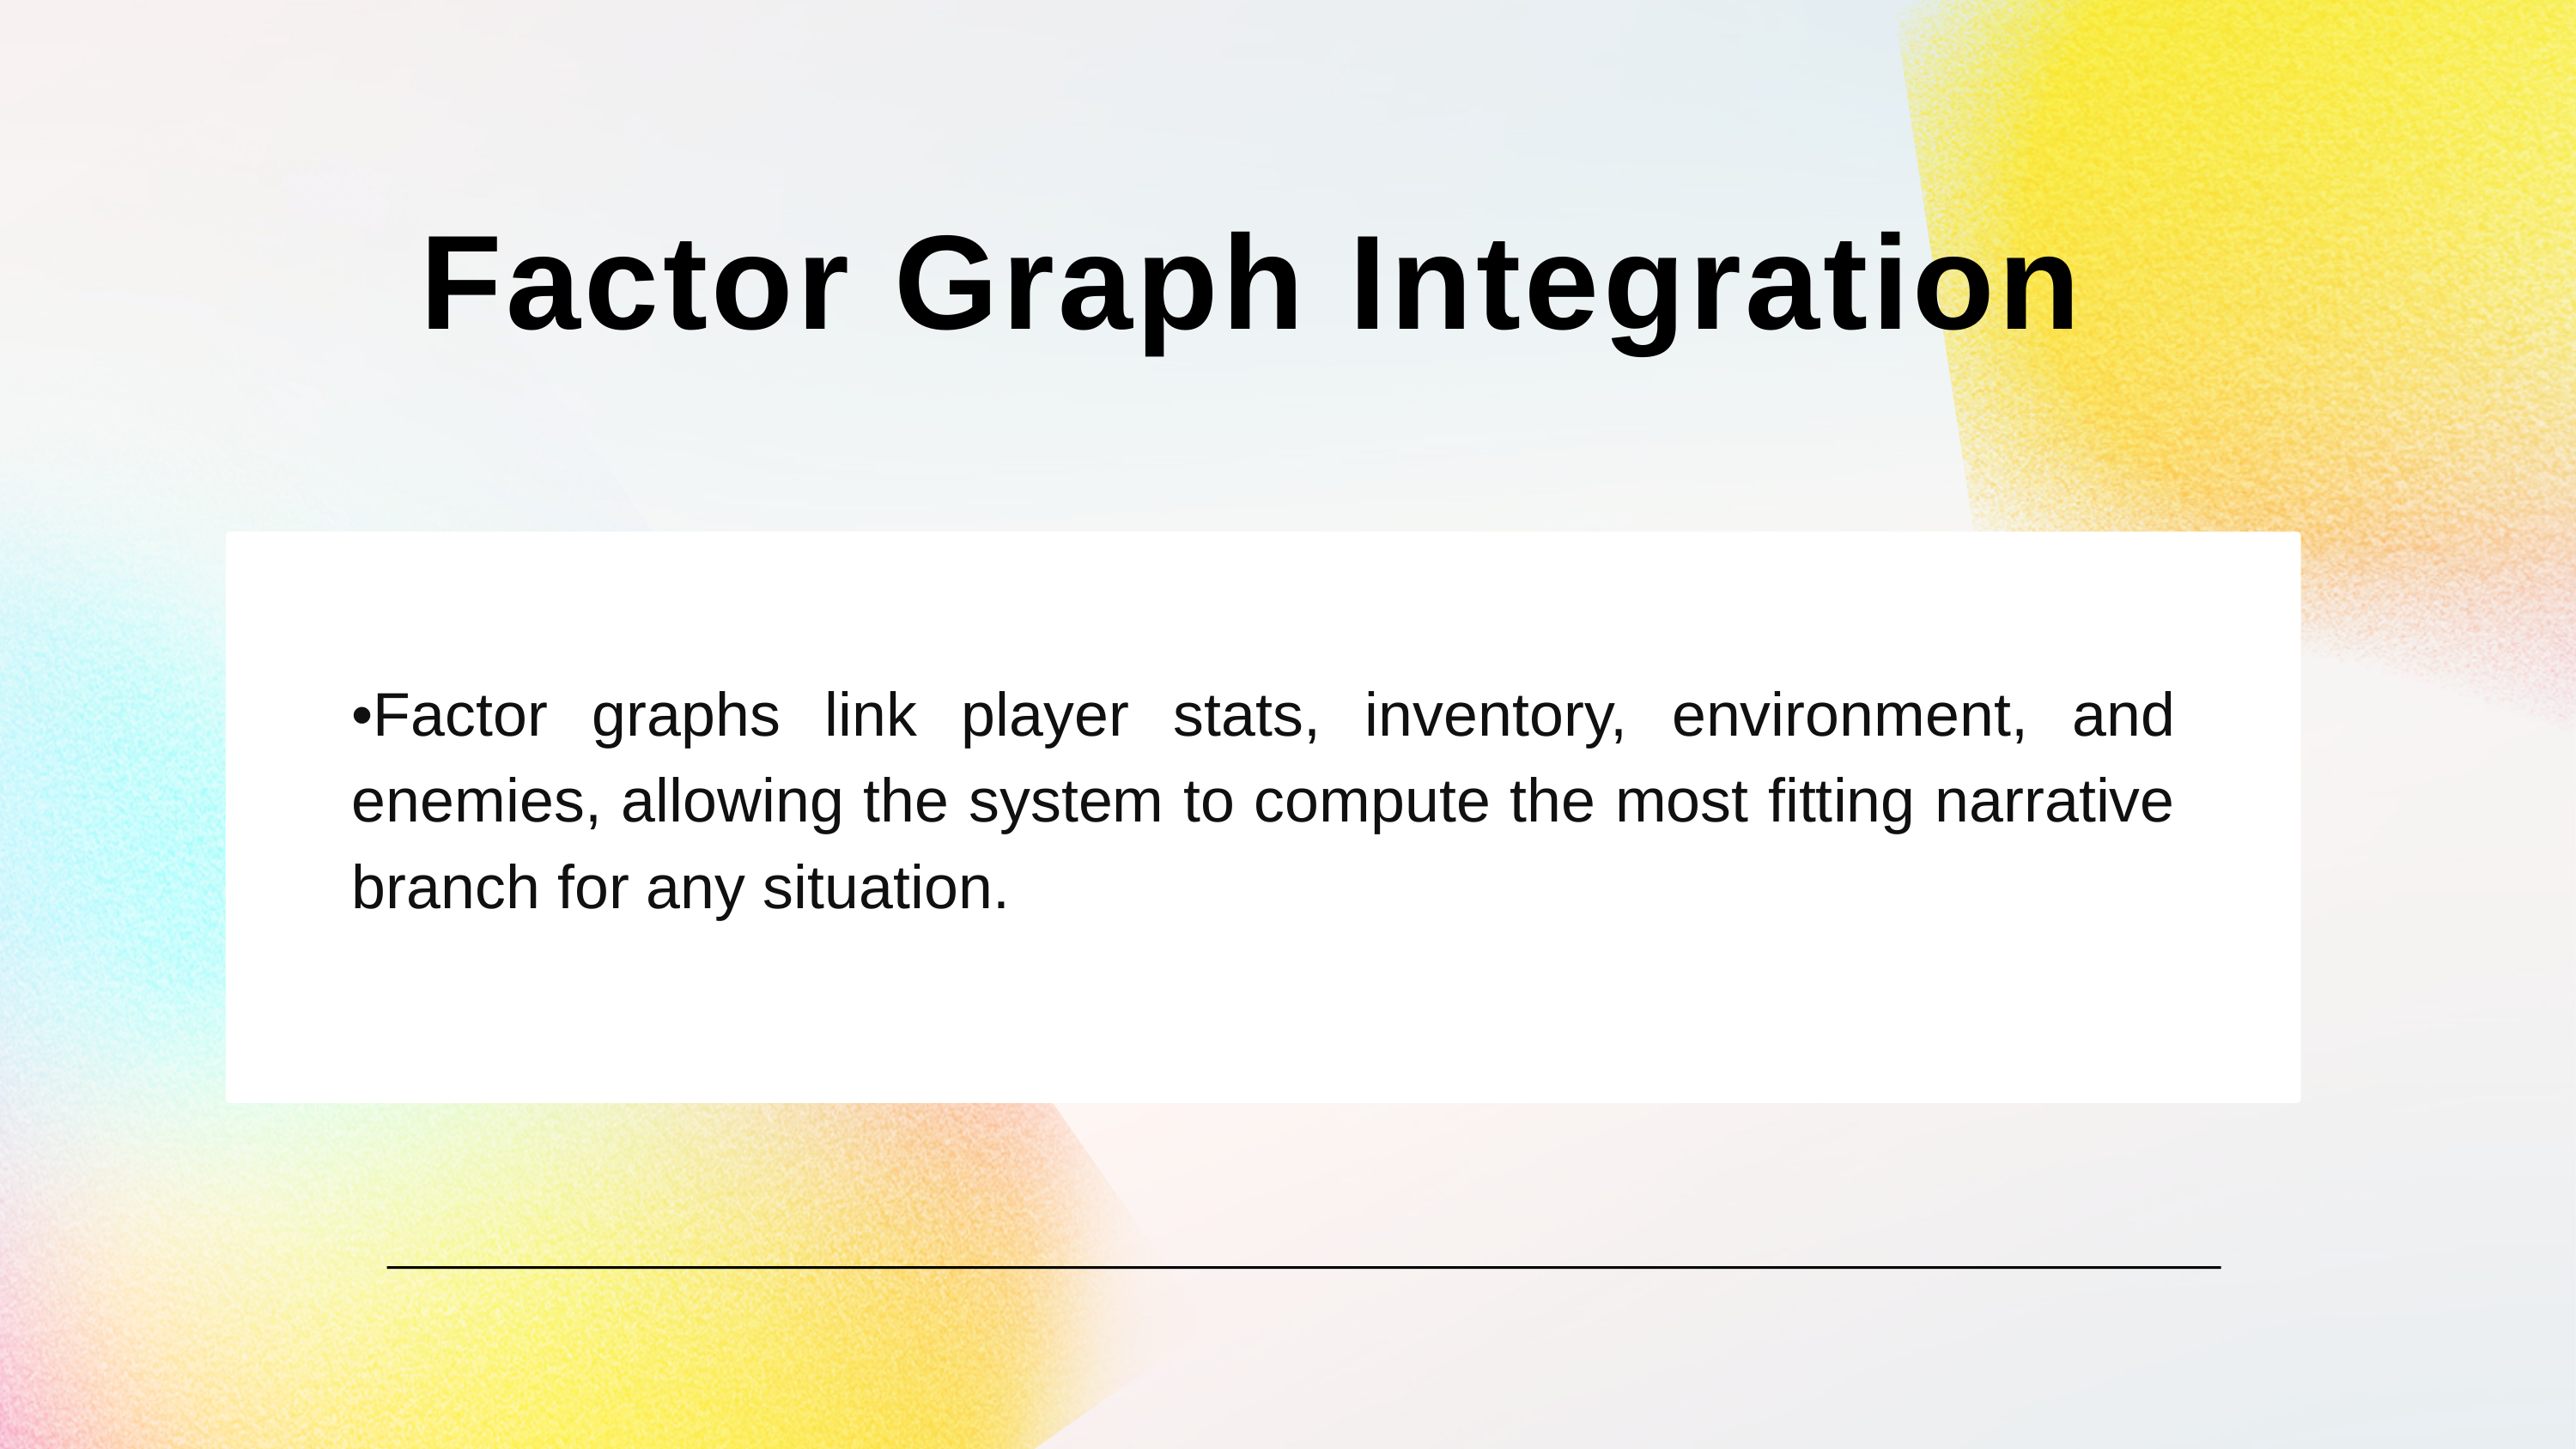

Factor Graph Integration

•Factor graphs link player stats, inventory, environment, and enemies, allowing the system to compute the most fitting narrative branch for any situation.